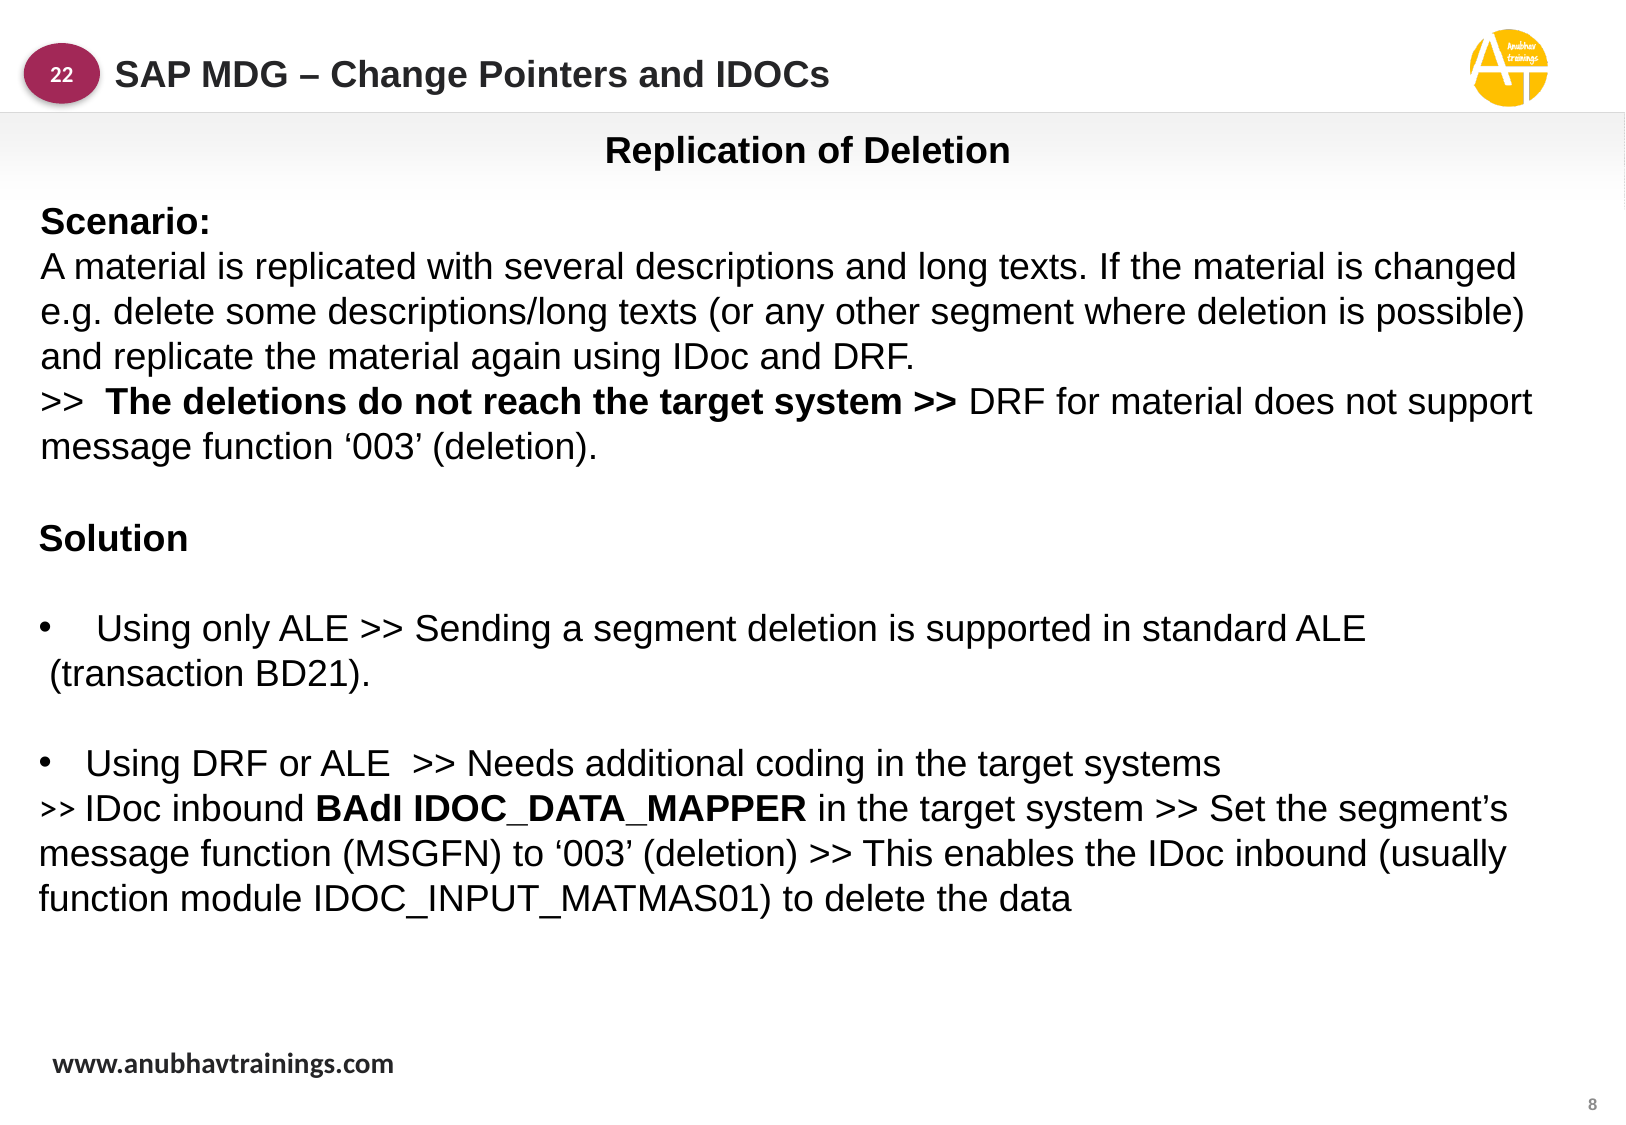

SAP MDG – Change Pointers and IDOCs
22
Replication of Deletion
Scenario:
A material is replicated with several descriptions and long texts. If the material is changed e.g. delete some descriptions/long texts (or any other segment where deletion is possible) and replicate the material again using IDoc and DRF.
>>  The deletions do not reach the target system >> DRF for material does not support message function ‘003’ (deletion).
Solution

 Using only ALE >> Sending a segment deletion is supported in standard ALE
 (transaction BD21).

Using DRF or ALE  >> Needs additional coding in the target systems
>> IDoc inbound BAdI IDOC_DATA_MAPPER in the target system >> Set the segment’s message function (MSGFN) to ‘003’ (deletion) >> This enables the IDoc inbound (usually function module IDOC_INPUT_MATMAS01) to delete the data